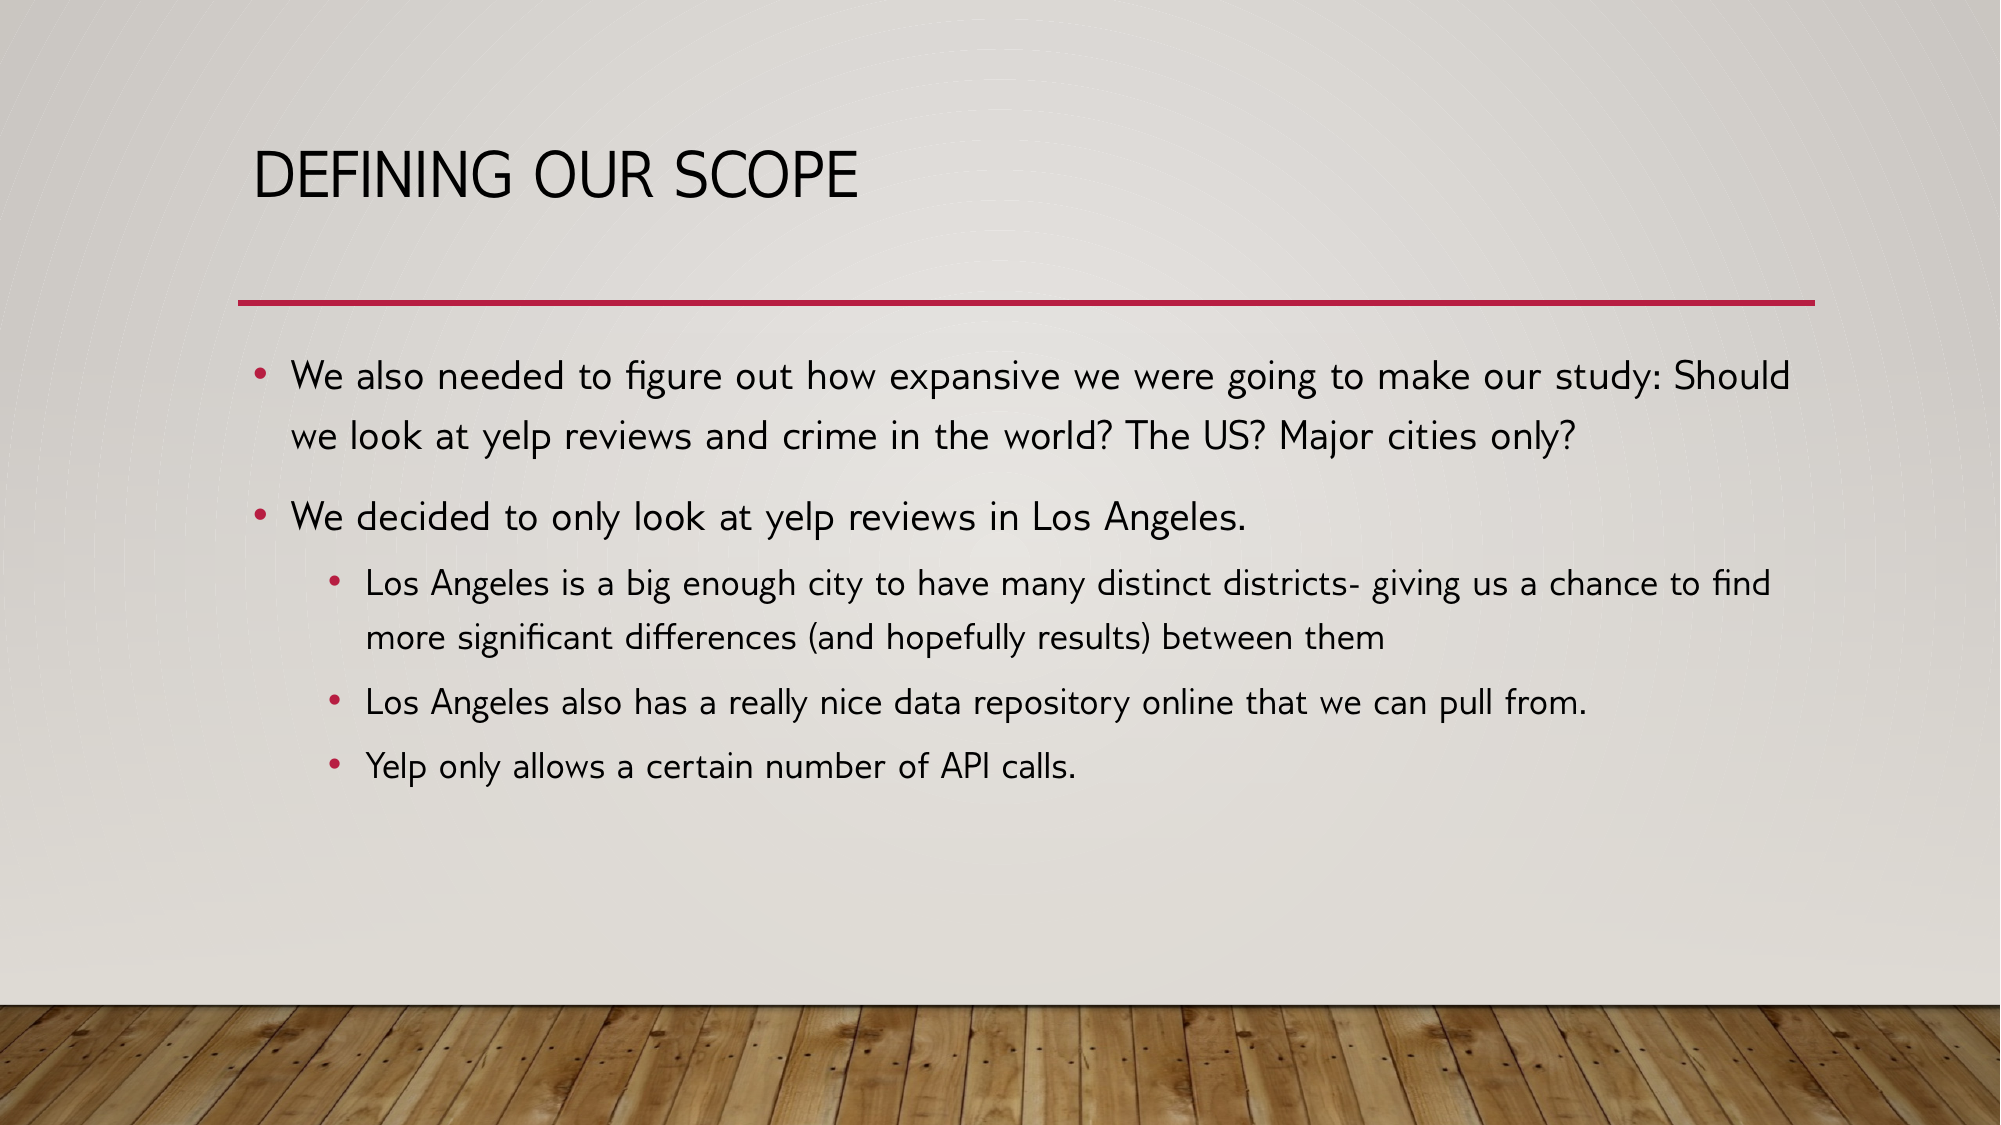

# Defining our Scope
We also needed to figure out how expansive we were going to make our study: Should we look at yelp reviews and crime in the world? The US? Major cities only?
We decided to only look at yelp reviews in Los Angeles.
Los Angeles is a big enough city to have many distinct districts- giving us a chance to find more significant differences (and hopefully results) between them
Los Angeles also has a really nice data repository online that we can pull from.
Yelp only allows a certain number of API calls.